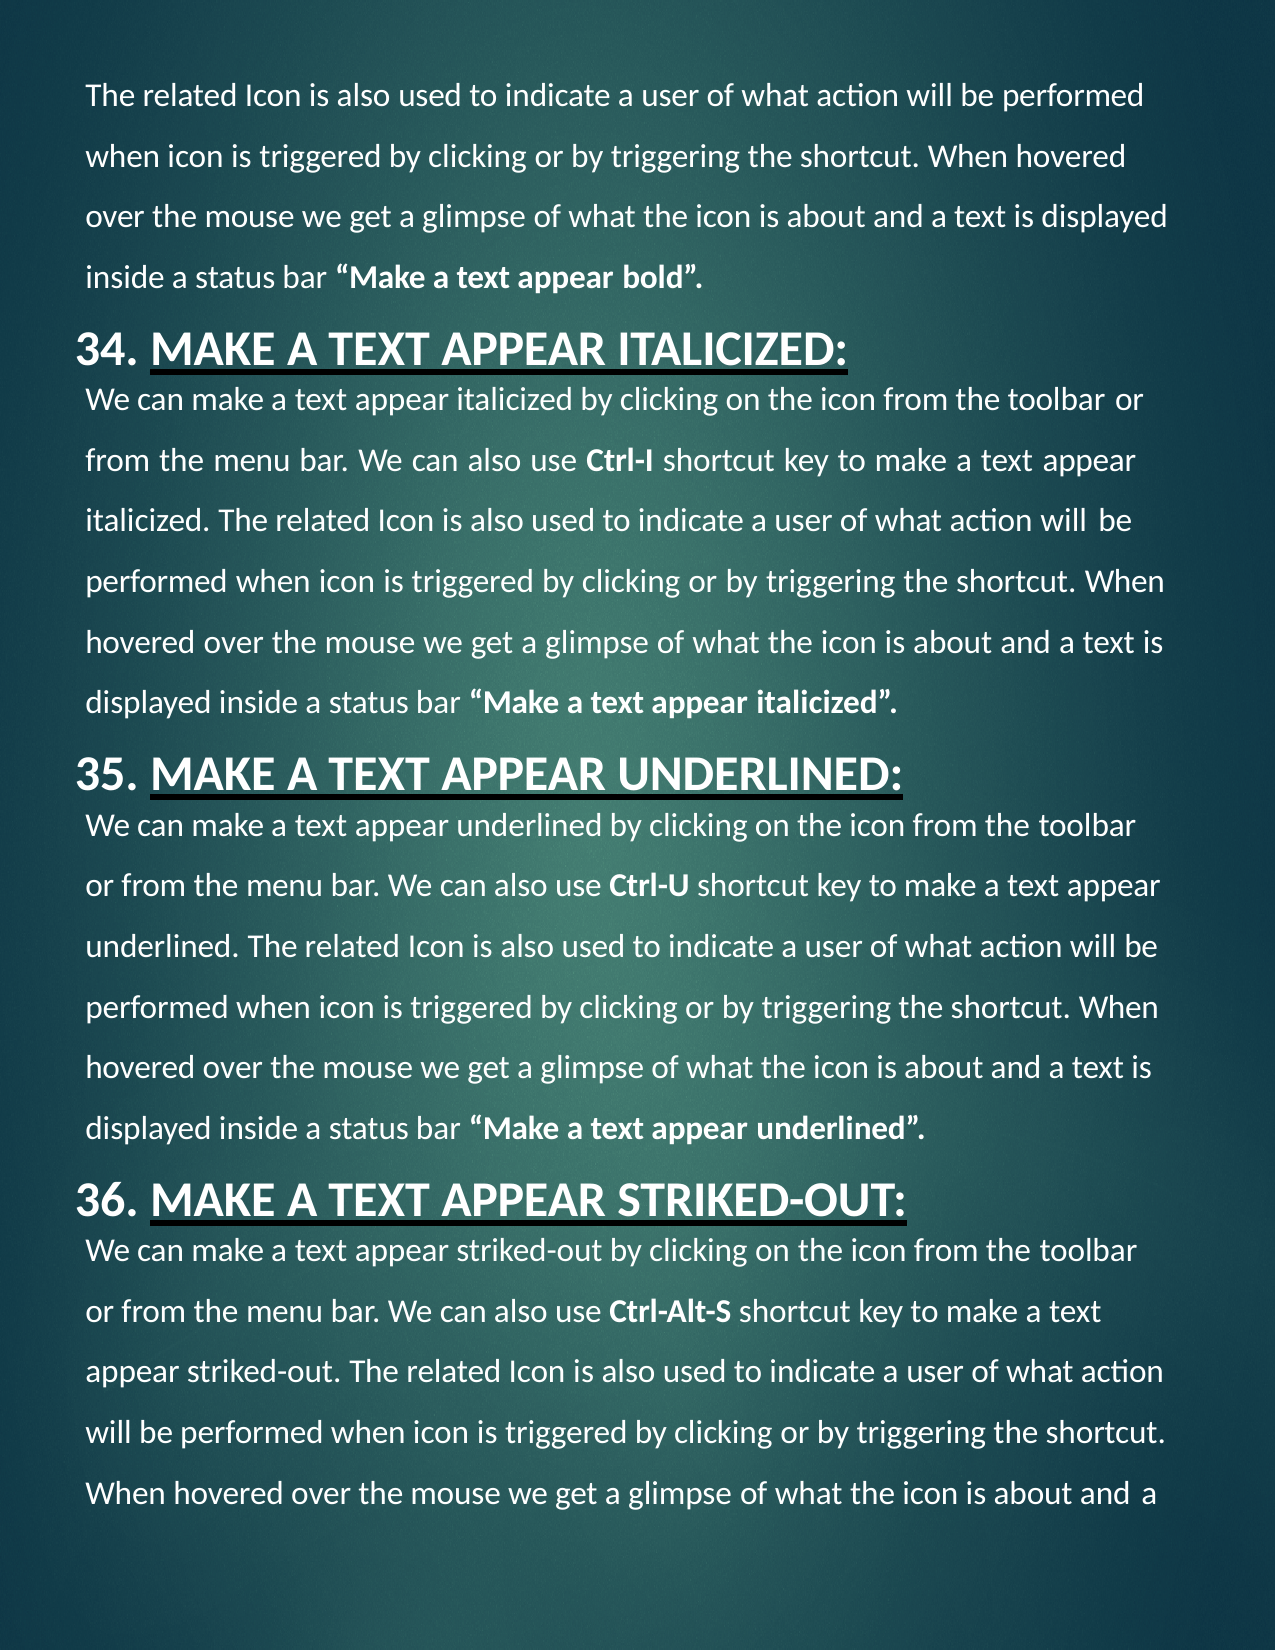

The related Icon is also used to indicate a user of what action will be performed  when icon is triggered by clicking or by triggering the shortcut. When hovered  over the mouse we get a glimpse of what the icon is about and a text is displayed  inside a status bar “Make a text appear bold”.
MAKE A TEXT APPEAR ITALICIZED:
We can make a text appear italicized by clicking on the icon from the toolbar or
from the menu bar. We can also use Ctrl-I shortcut key to make a text appear  italicized. The related Icon is also used to indicate a user of what action will be
performed when icon is triggered by clicking or by triggering the shortcut. When  hovered over the mouse we get a glimpse of what the icon is about and a text is  displayed inside a status bar “Make a text appear italicized”.
MAKE A TEXT APPEAR UNDERLINED:
We can make a text appear underlined by clicking on the icon from the toolbar
or from the menu bar. We can also use Ctrl-U shortcut key to make a text appear  underlined. The related Icon is also used to indicate a user of what action will be  performed when icon is triggered by clicking or by triggering the shortcut. When  hovered over the mouse we get a glimpse of what the icon is about and a text is  displayed inside a status bar “Make a text appear underlined”.
MAKE A TEXT APPEAR STRIKED-OUT:
We can make a text appear striked-out by clicking on the icon from the toolbar
or from the menu bar. We can also use Ctrl-Alt-S shortcut key to make a text  appear striked-out. The related Icon is also used to indicate a user of what action  will be performed when icon is triggered by clicking or by triggering the shortcut.  When hovered over the mouse we get a glimpse of what the icon is about and a